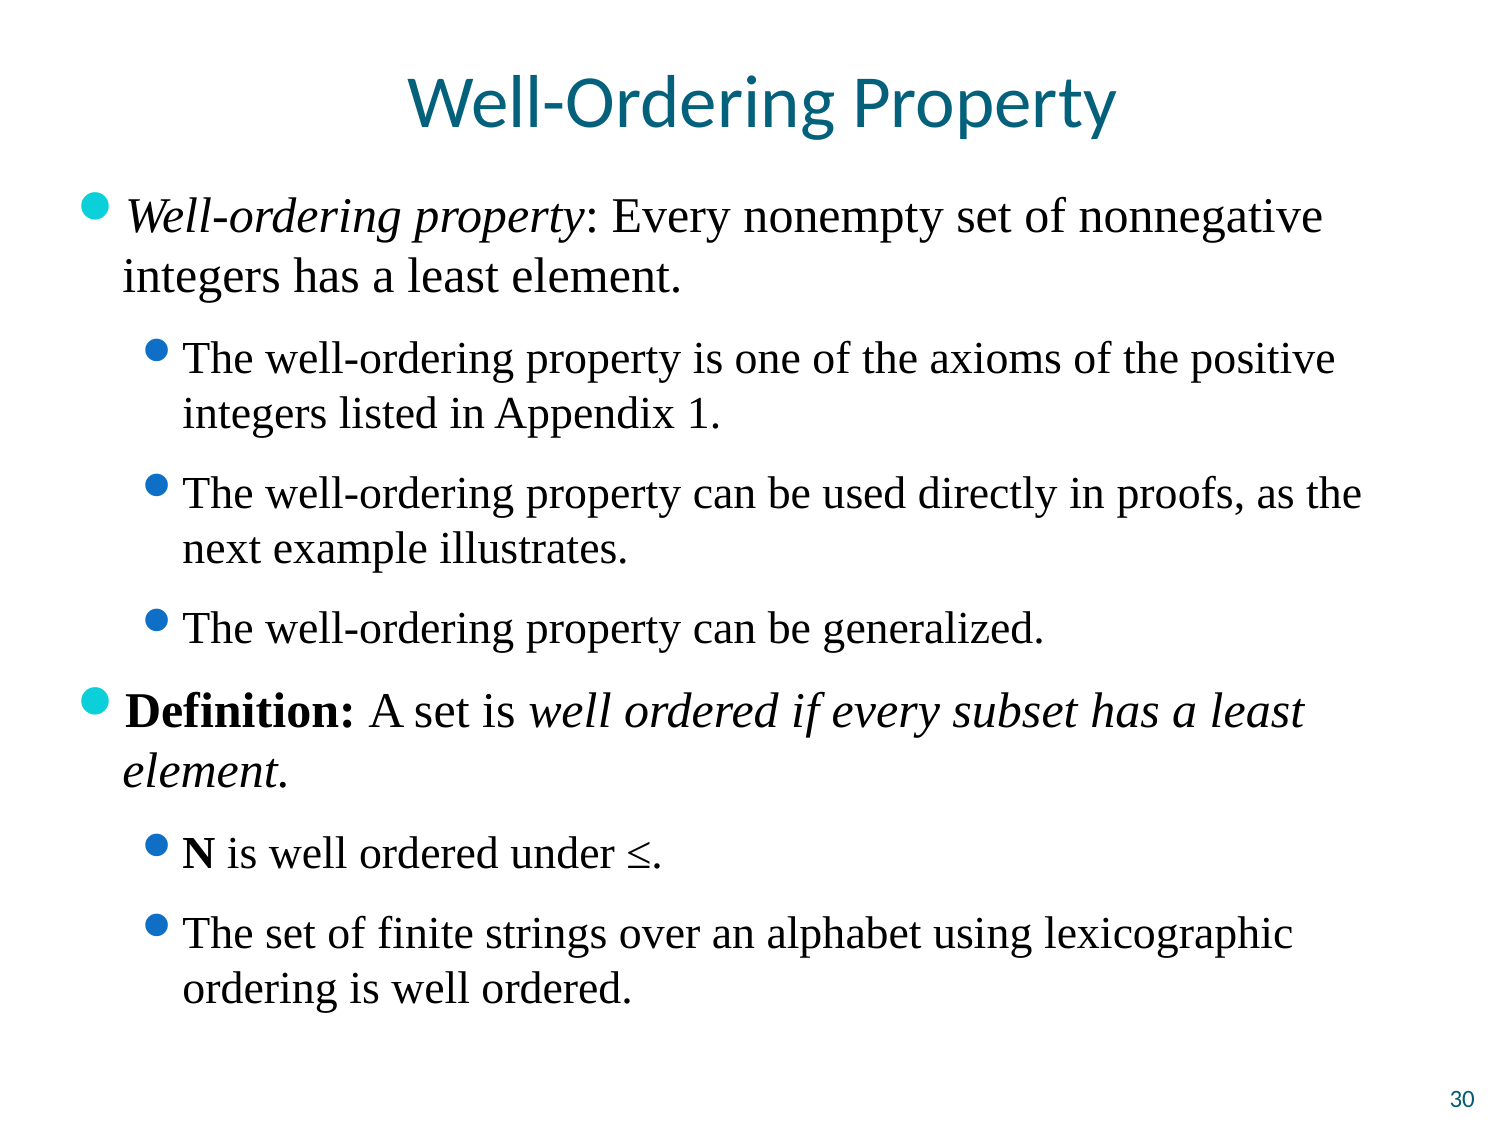

# Well-Ordering Property
Well-ordering property: Every nonempty set of nonnegative integers has a least element.
The well-ordering property is one of the axioms of the positive integers listed in Appendix 1.
The well-ordering property can be used directly in proofs, as the next example illustrates.
The well-ordering property can be generalized.
Definition: A set is well ordered if every subset has a least element.
N is well ordered under ≤.
The set of finite strings over an alphabet using lexicographic ordering is well ordered.
30